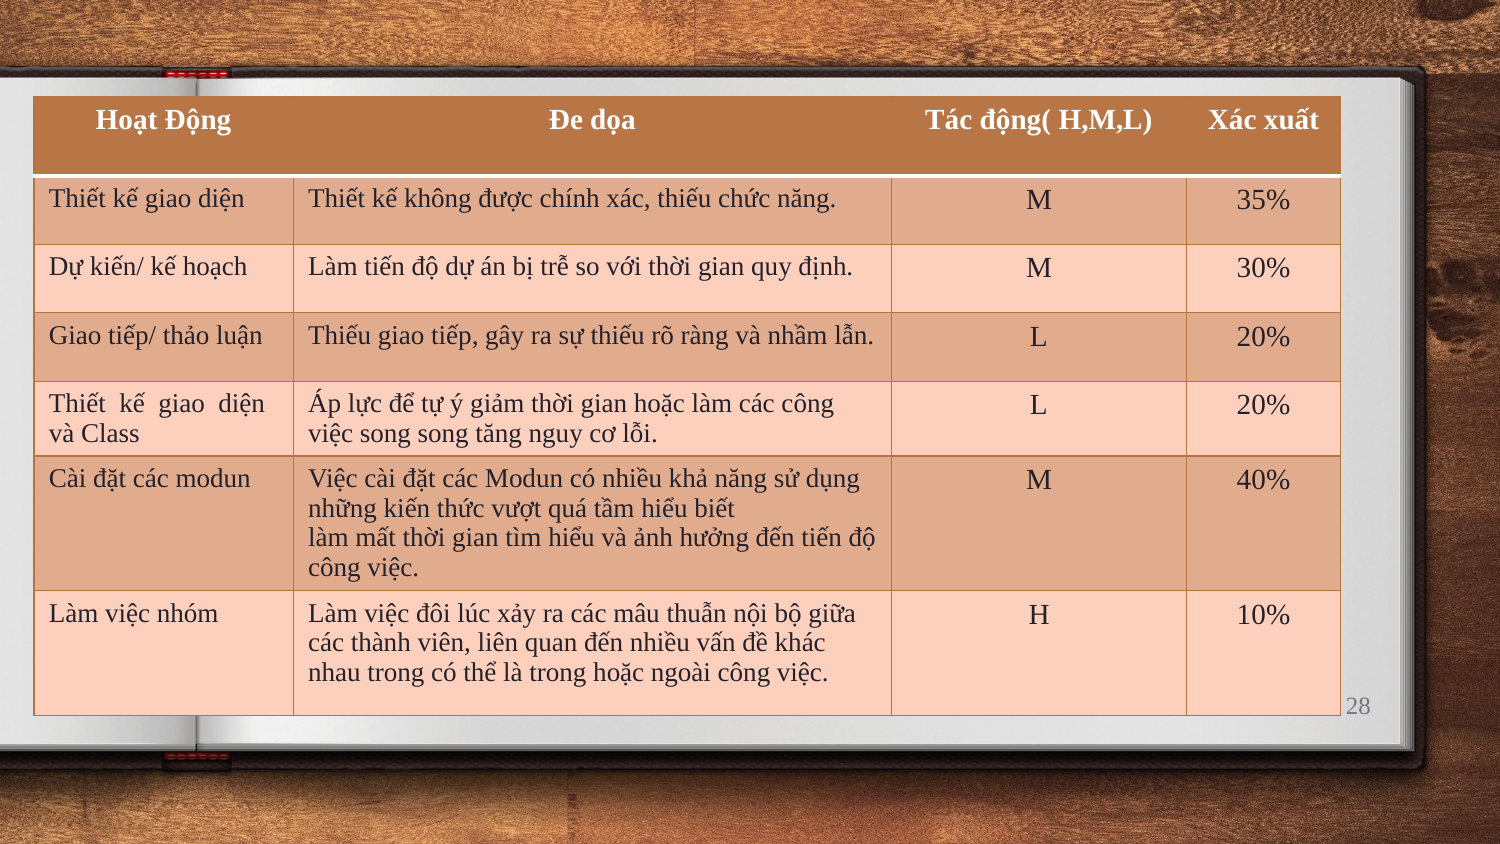

| Hoạt Động | Đe dọa | Tác động( H,M,L) | Xác xuất |
| --- | --- | --- | --- |
| Thiết kế giao diện | Thiết kế không được chính xác, thiếu chức năng. | M | 35% |
| Dự kiến/ kế hoạch | Làm tiến độ dự án bị trễ so với thời gian quy định. | M | 30% |
| Giao tiếp/ thảo luận | Thiếu giao tiếp, gây ra sự thiếu rõ ràng và nhầm lẫn. | L | 20% |
| Thiết kế giao diện và Class | Áp lực để tự ý giảm thời gian hoặc làm các công việc song song tăng nguy cơ lỗi. | L | 20% |
| Cài đặt các modun | Việc cài đặt các Modun có nhiều khả năng sử dụng những kiến thức vượt quá tầm hiểu biết làm mất thời gian tìm hiểu và ảnh hưởng đến tiến độ công việc. | M | 40% |
| Làm việc nhóm | Làm việc đôi lúc xảy ra các mâu thuẫn nội bộ giữa các thành viên, liên quan đến nhiều vấn đề khác nhau trong có thể là trong hoặc ngoài công việc. | H | 10% |
28